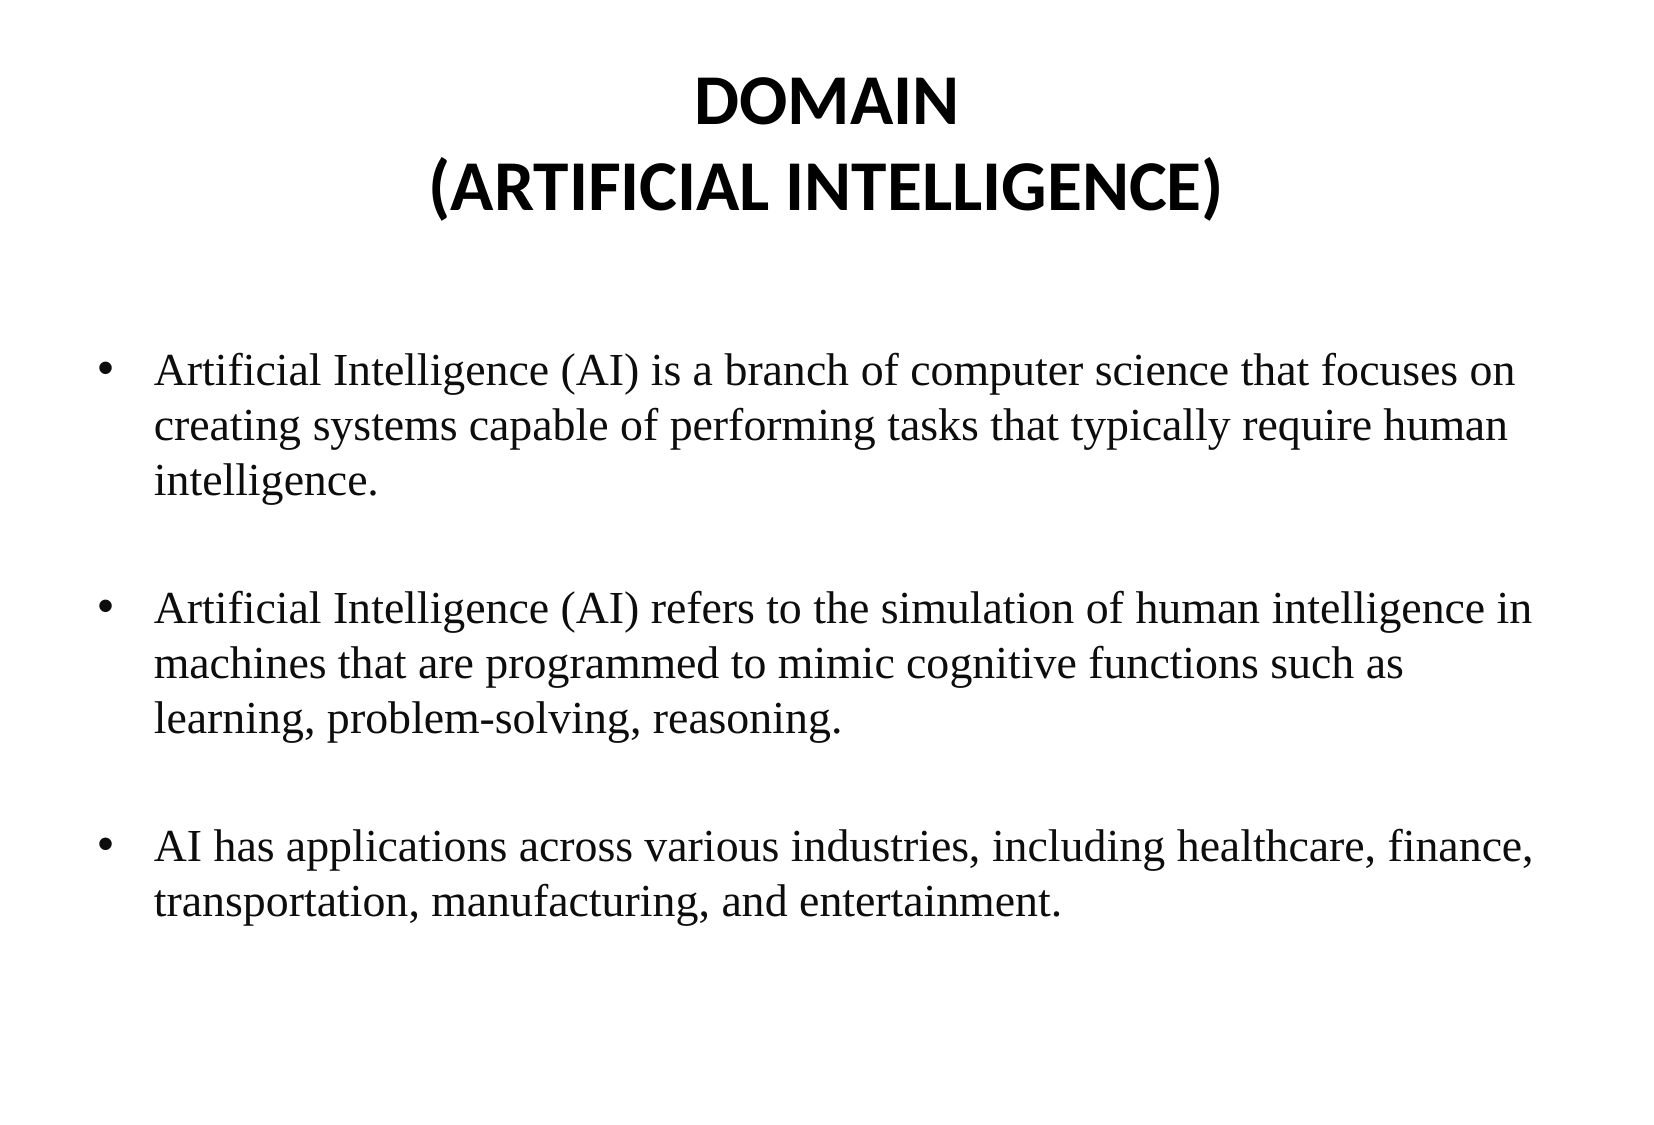

# DOMAIN (ARTIFICIAL INTELLIGENCE)
Artificial Intelligence (AI) is a branch of computer science that focuses on creating systems capable of performing tasks that typically require human intelligence.

Artificial Intelligence (AI) refers to the simulation of human intelligence in machines that are programmed to mimic cognitive functions such as learning, problem-solving, reasoning.

AI has applications across various industries, including healthcare, finance, transportation, manufacturing, and entertainment.